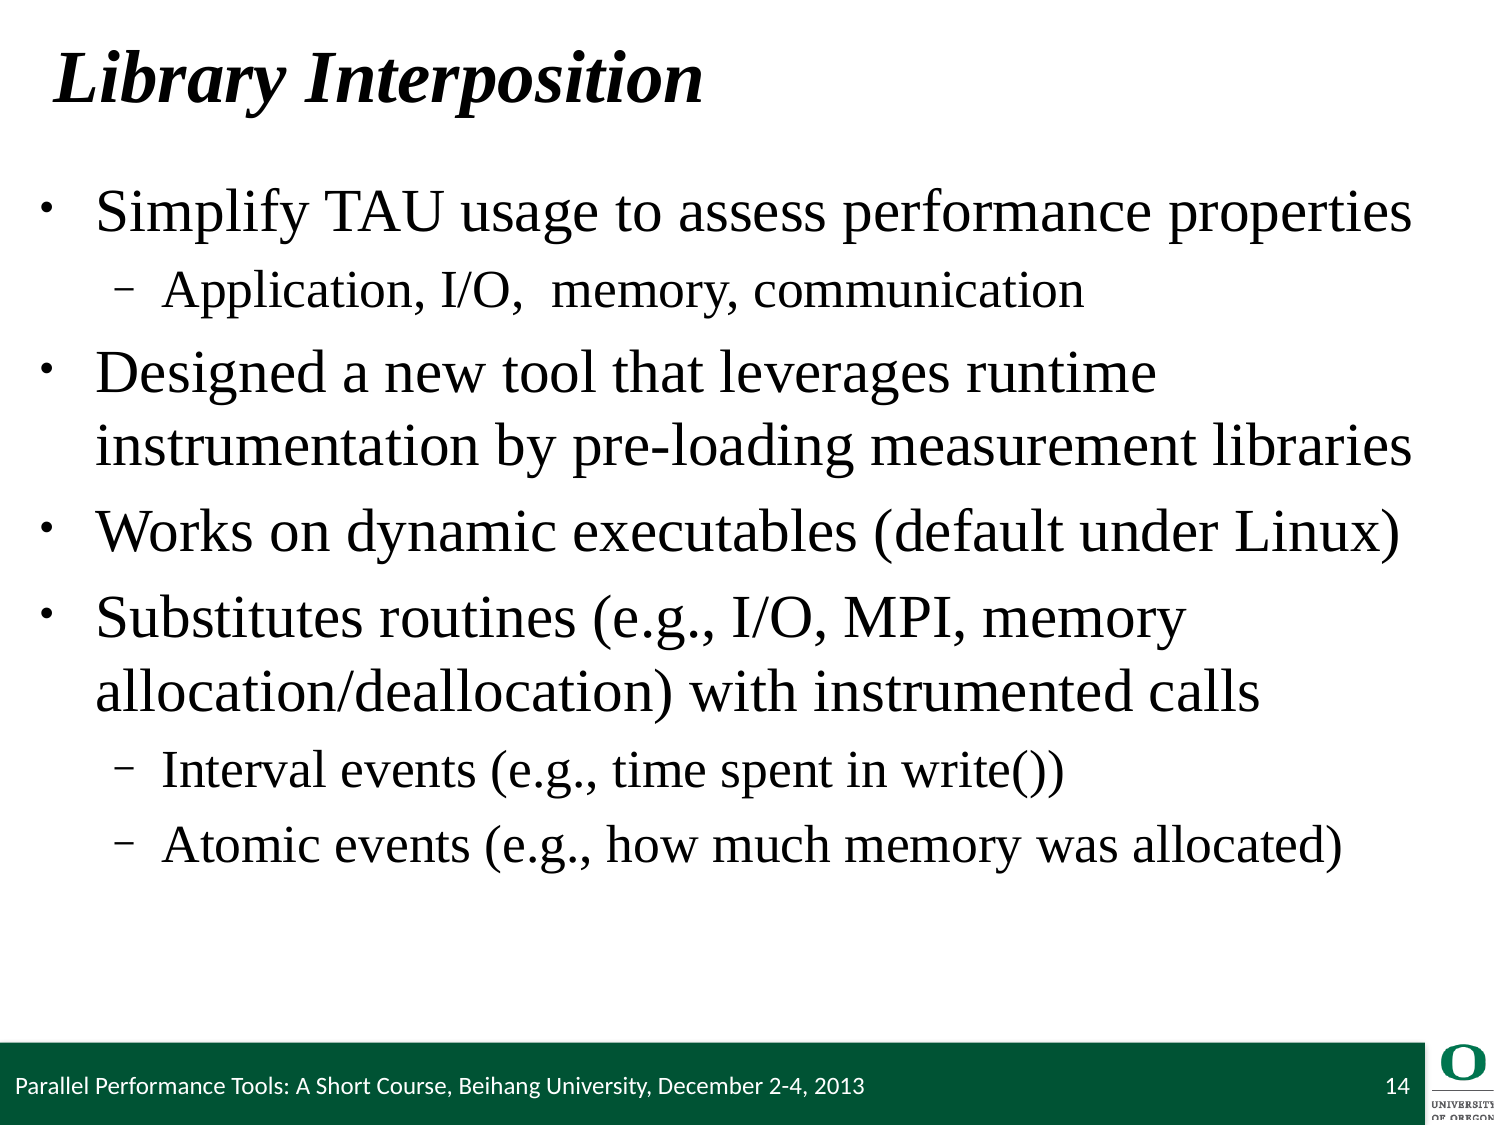

# Library Interposition
Simplify TAU usage to assess performance properties
Application, I/O,  memory, communication
Designed a new tool that leverages runtime instrumentation by pre-loading measurement libraries
Works on dynamic executables (default under Linux)
Substitutes routines (e.g., I/O, MPI, memory allocation/deallocation) with instrumented calls
Interval events (e.g., time spent in write())
Atomic events (e.g., how much memory was allocated)
Parallel Performance Tools: A Short Course, Beihang University, December 2-4, 2013
14